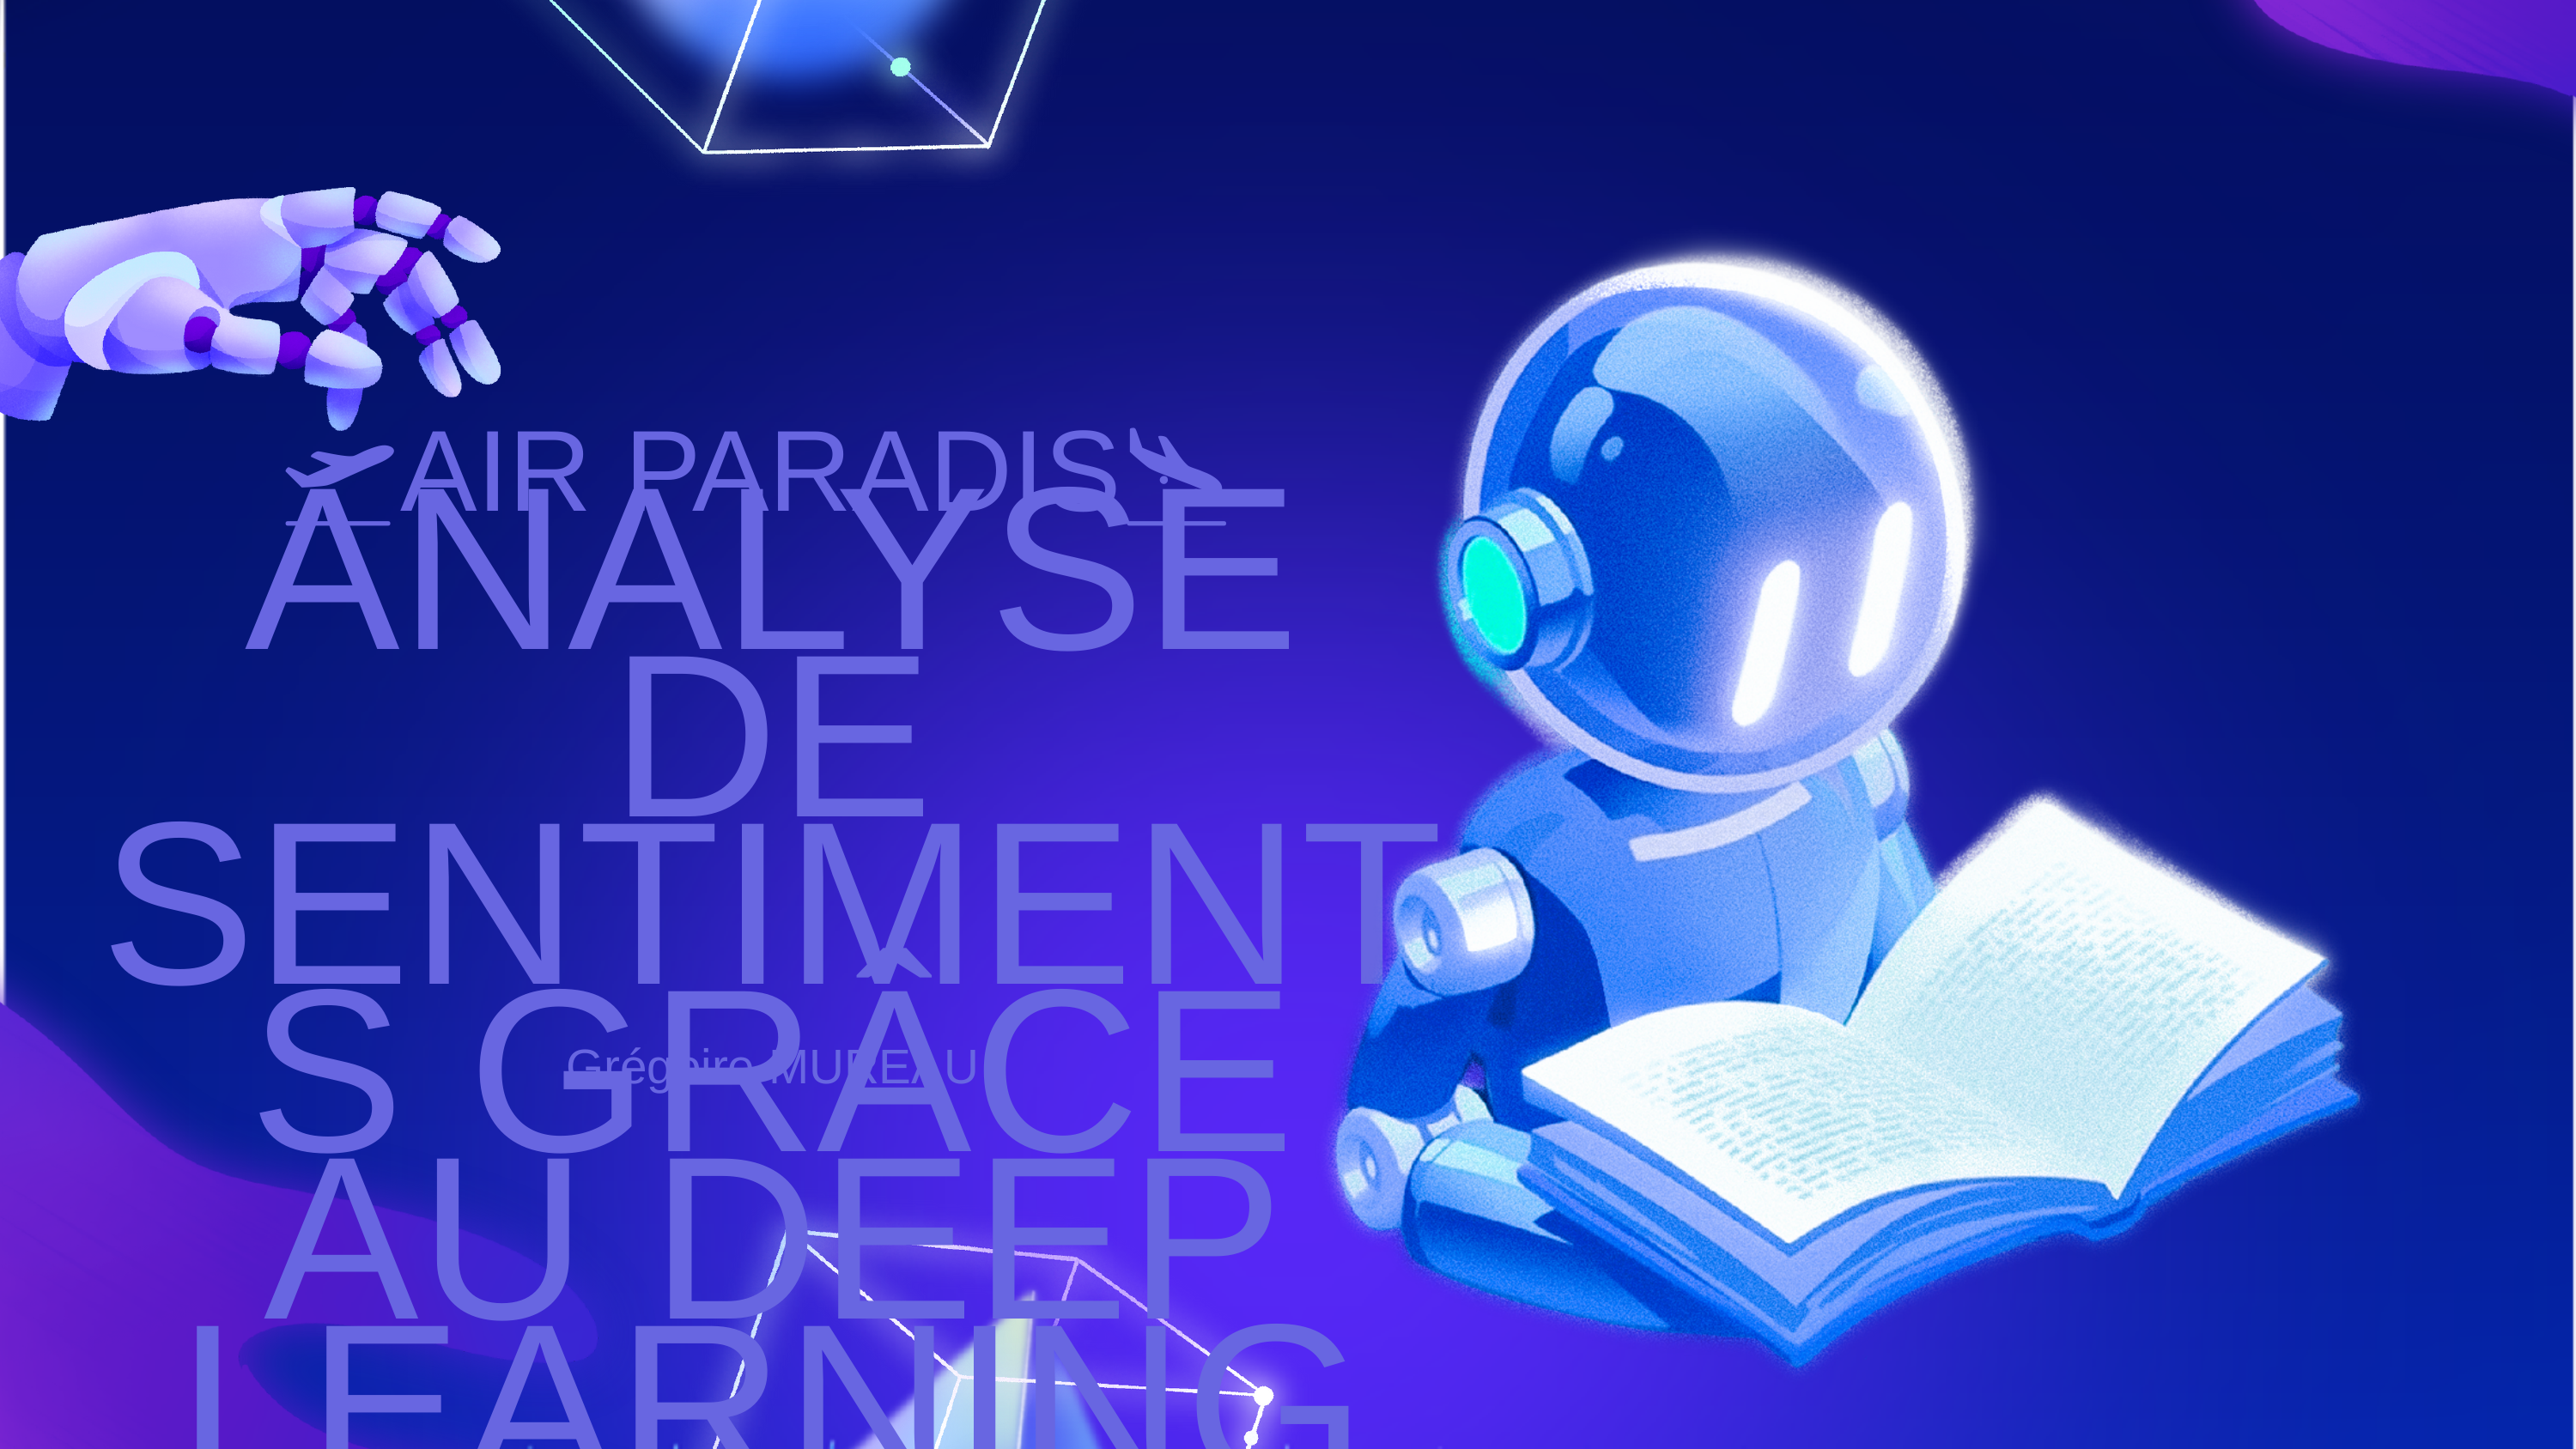

🛫AIR PARADIS🛬
ANALYSE DE SENTIMENTS GRÂCE AU DEEP LEARNING
Grégoire MUREAU